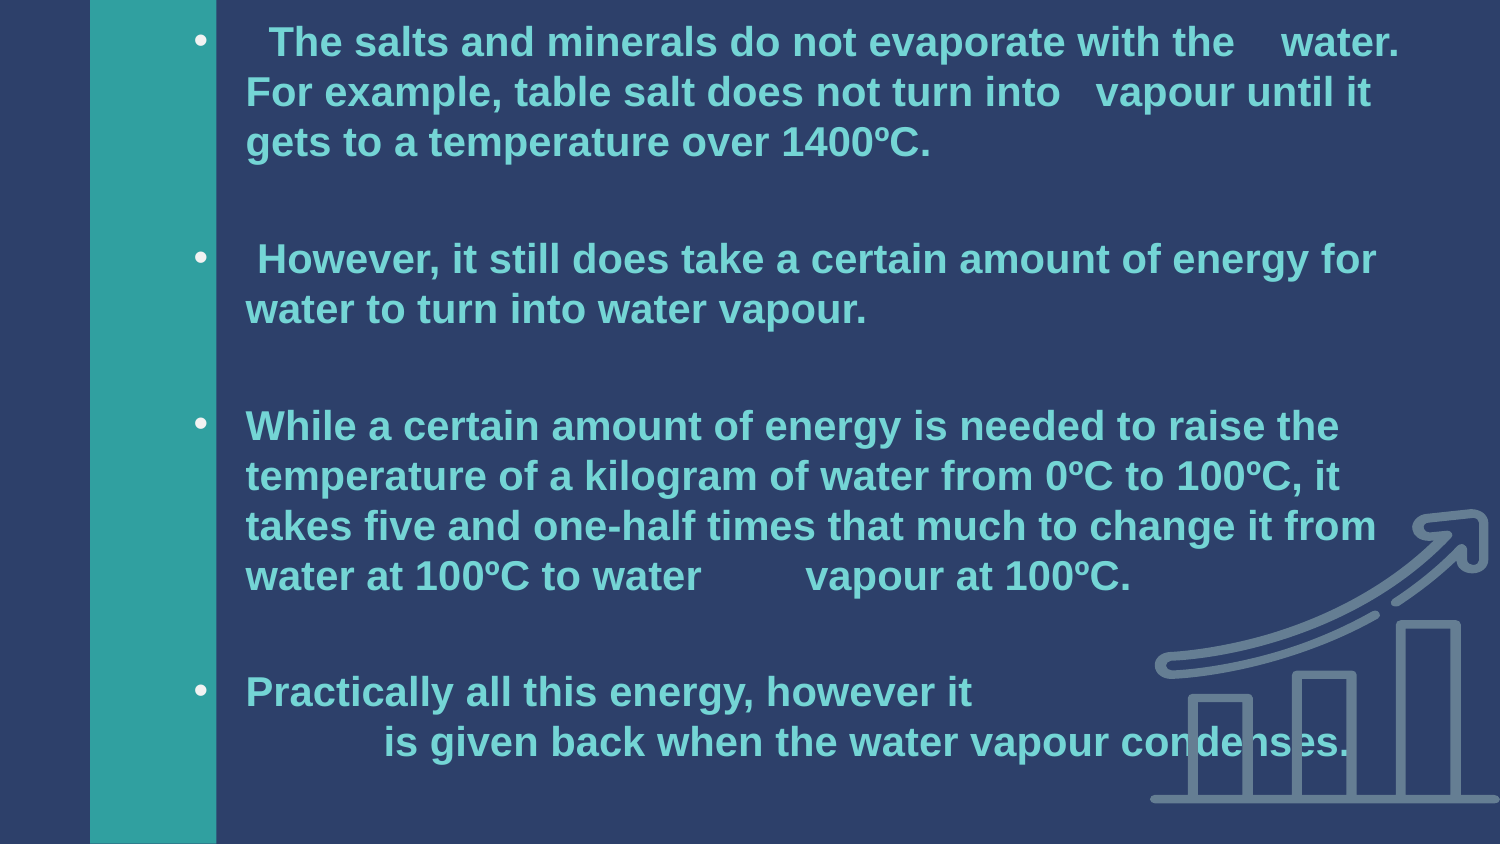

The salts and minerals do not evaporate with the    water. For example, table salt does not turn into   vapour until it gets to a temperature over 1400ºC.

 However, it still does take a certain amount of energy for water to turn into water vapour.

While a certain amount of energy is needed to raise the temperature of a kilogram of water from 0ºC to 100ºC, it takes five and one-half times that much to change it from water at 100ºC to water         vapour at 100ºC.

Practically all this energy, however it                                                    is given back when the water vapour condenses.